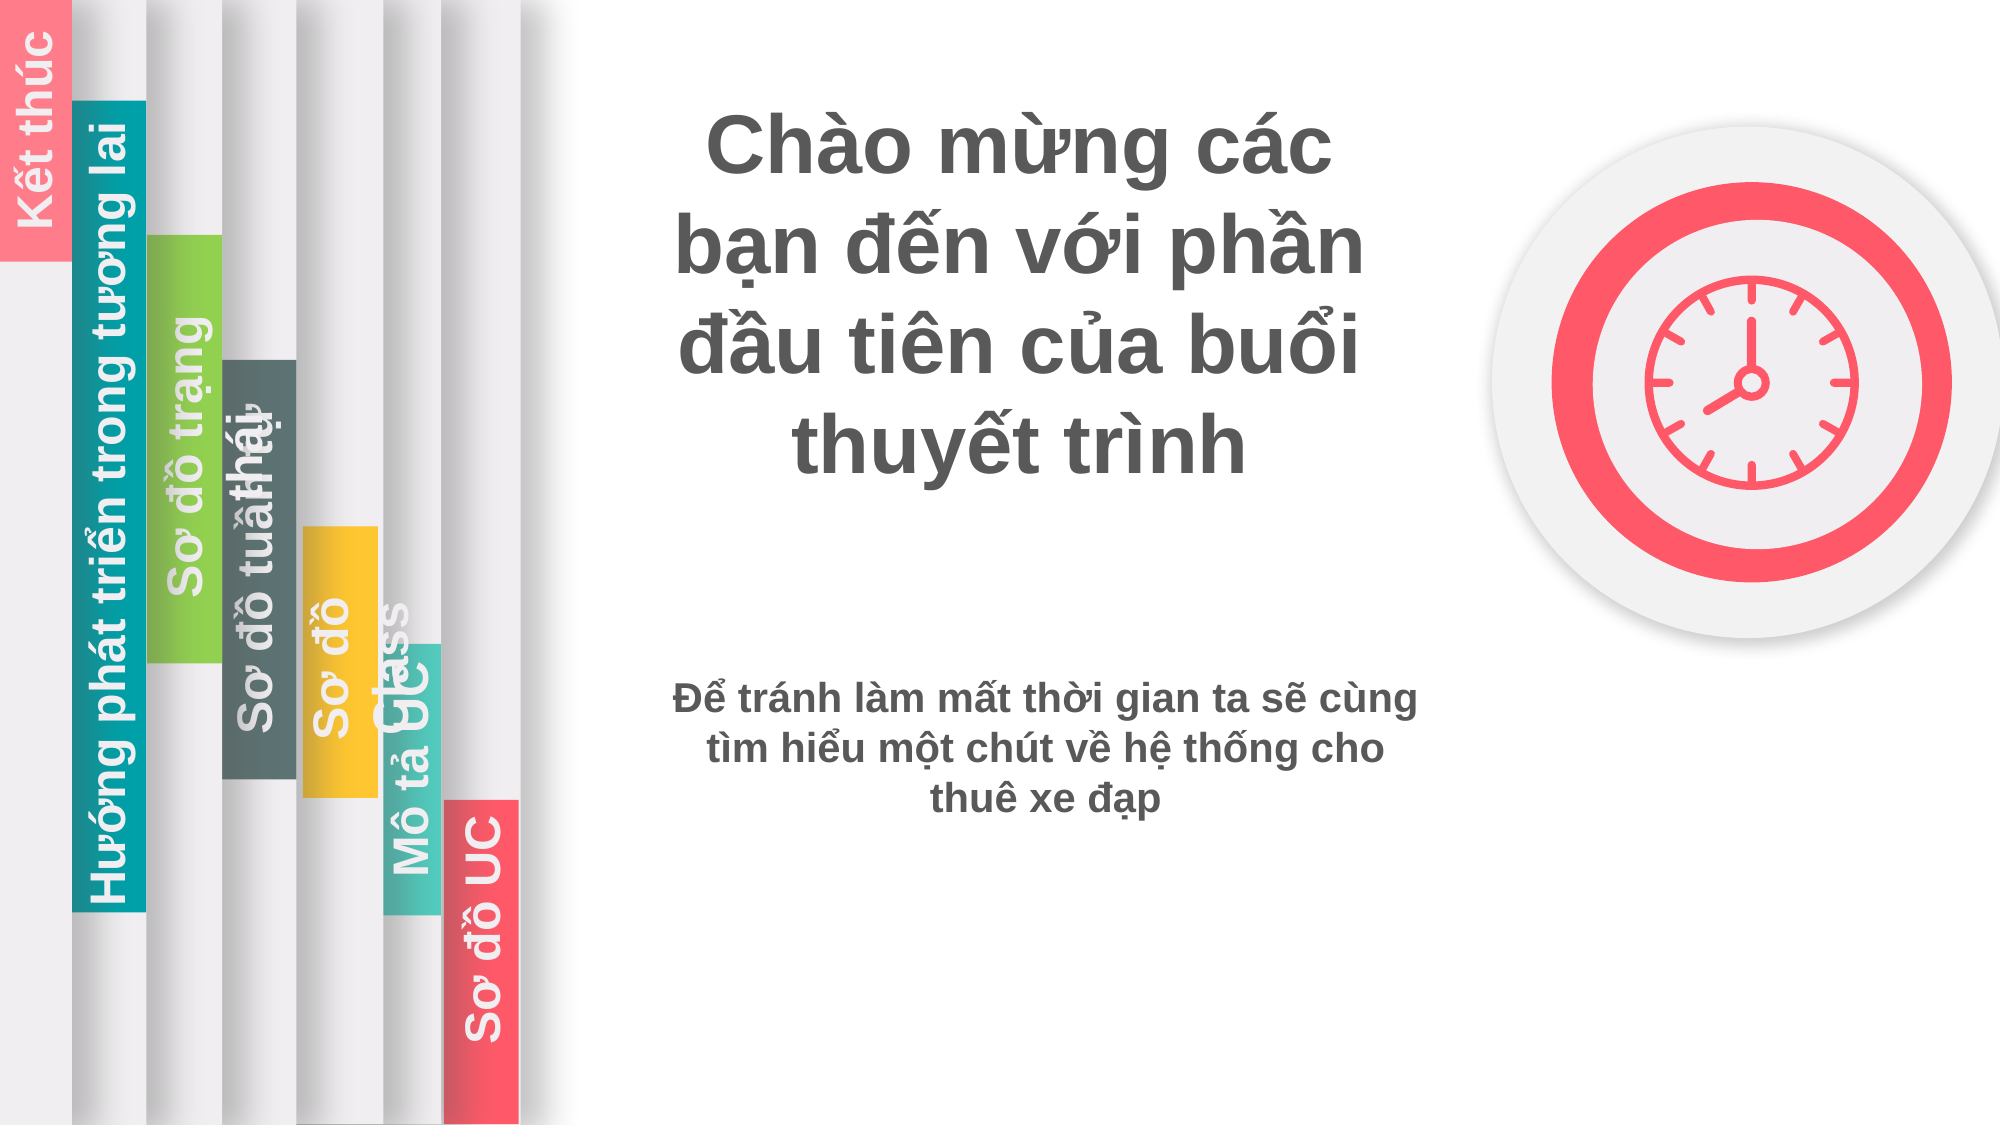

Sơ đồ trạng thái

Sơ đồ tuần tự

Kết thúc

Chào mừng các bạn đến với phần đầu tiên của buổi thuyết trình
Để tránh làm mất thời gian ta sẽ cùng tìm hiểu một chút về hệ thống cho thuê xe đạp

Hướng phát triển trong tương lai
Sơ đồ Class
Mô tả UC
Sơ đồ UC